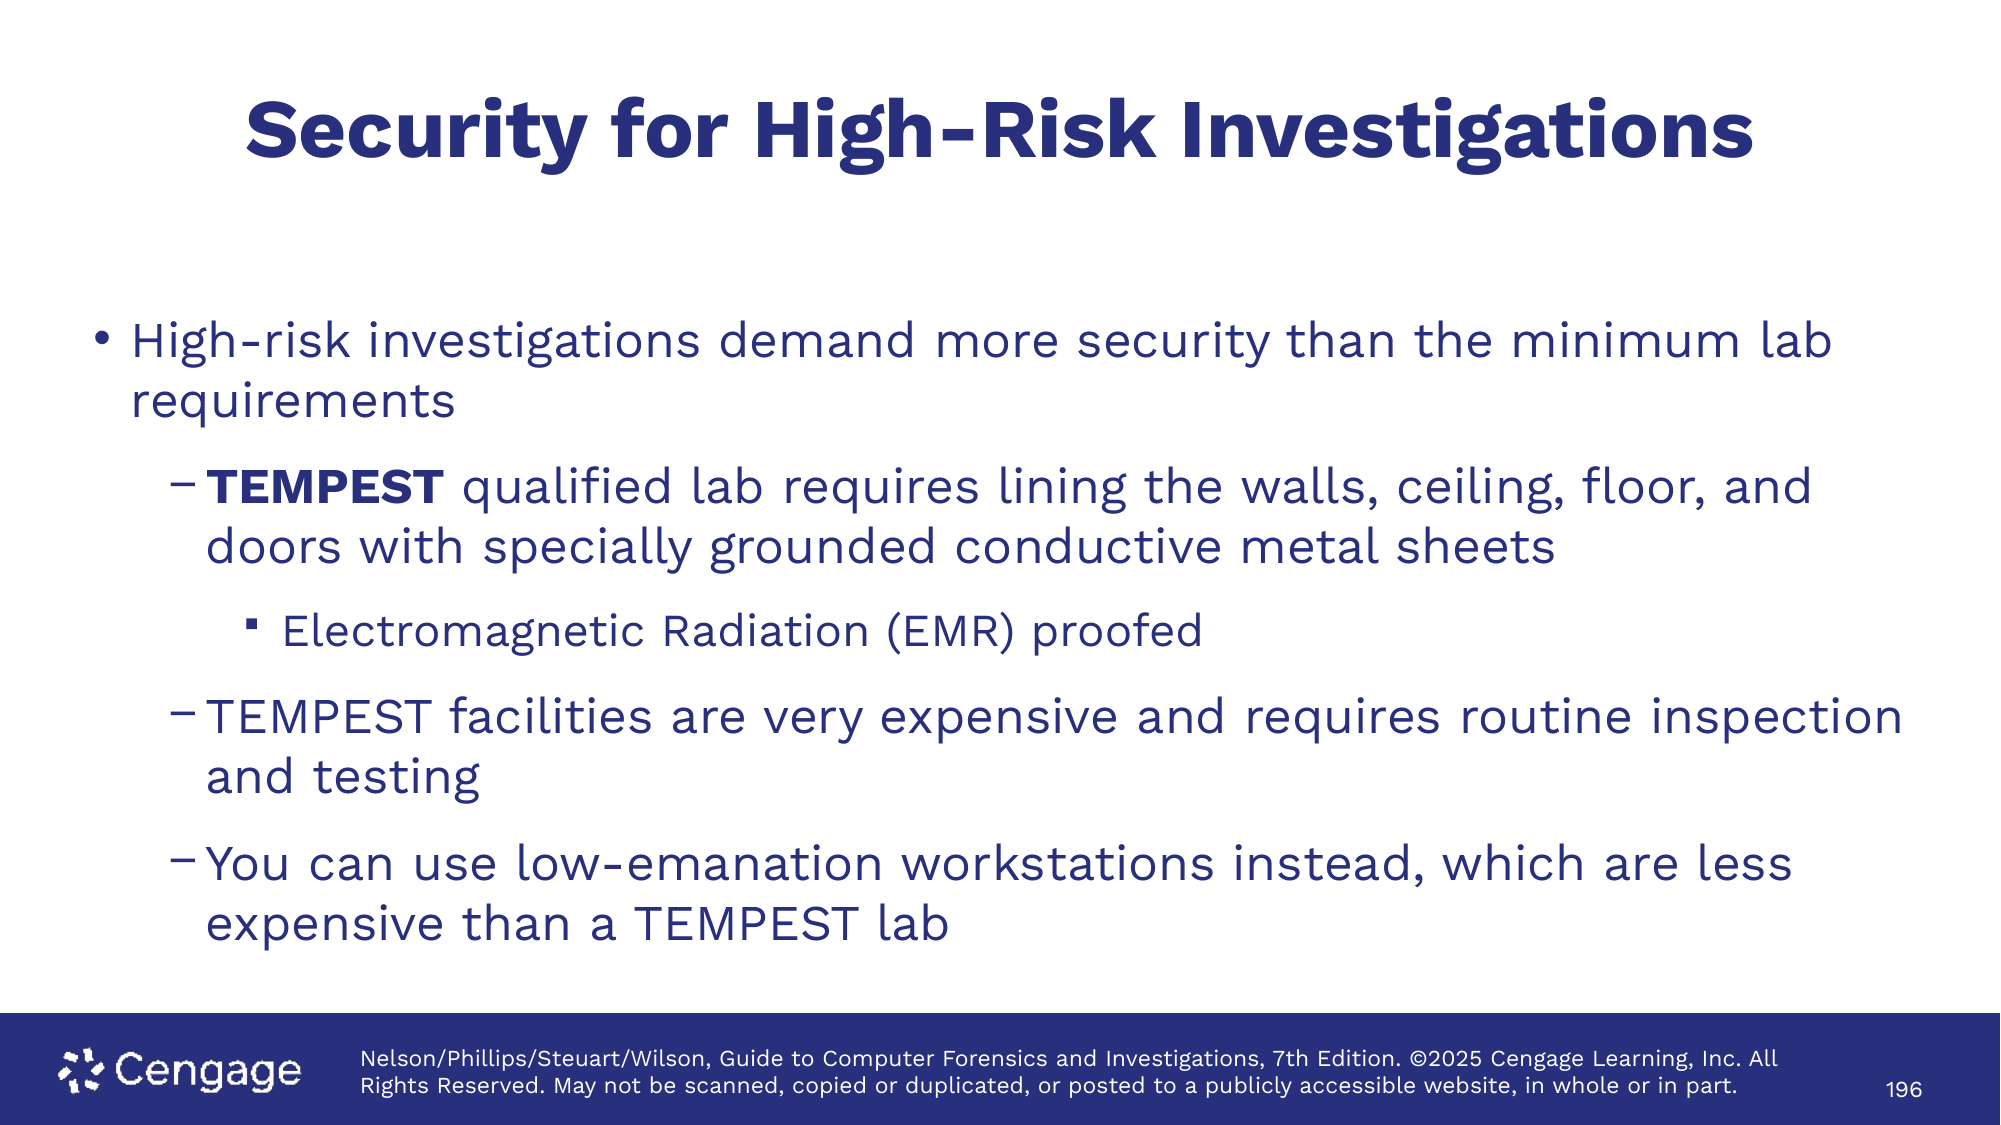

# Security for High-Risk Investigations
High-risk investigations demand more security than the minimum lab requirements
TEMPEST qualified lab requires lining the walls, ceiling, floor, and doors with specially grounded conductive metal sheets
Electromagnetic Radiation (EMR) proofed
TEMPEST facilities are very expensive and requires routine inspection and testing
You can use low-emanation workstations instead, which are less expensive than a TEMPEST lab